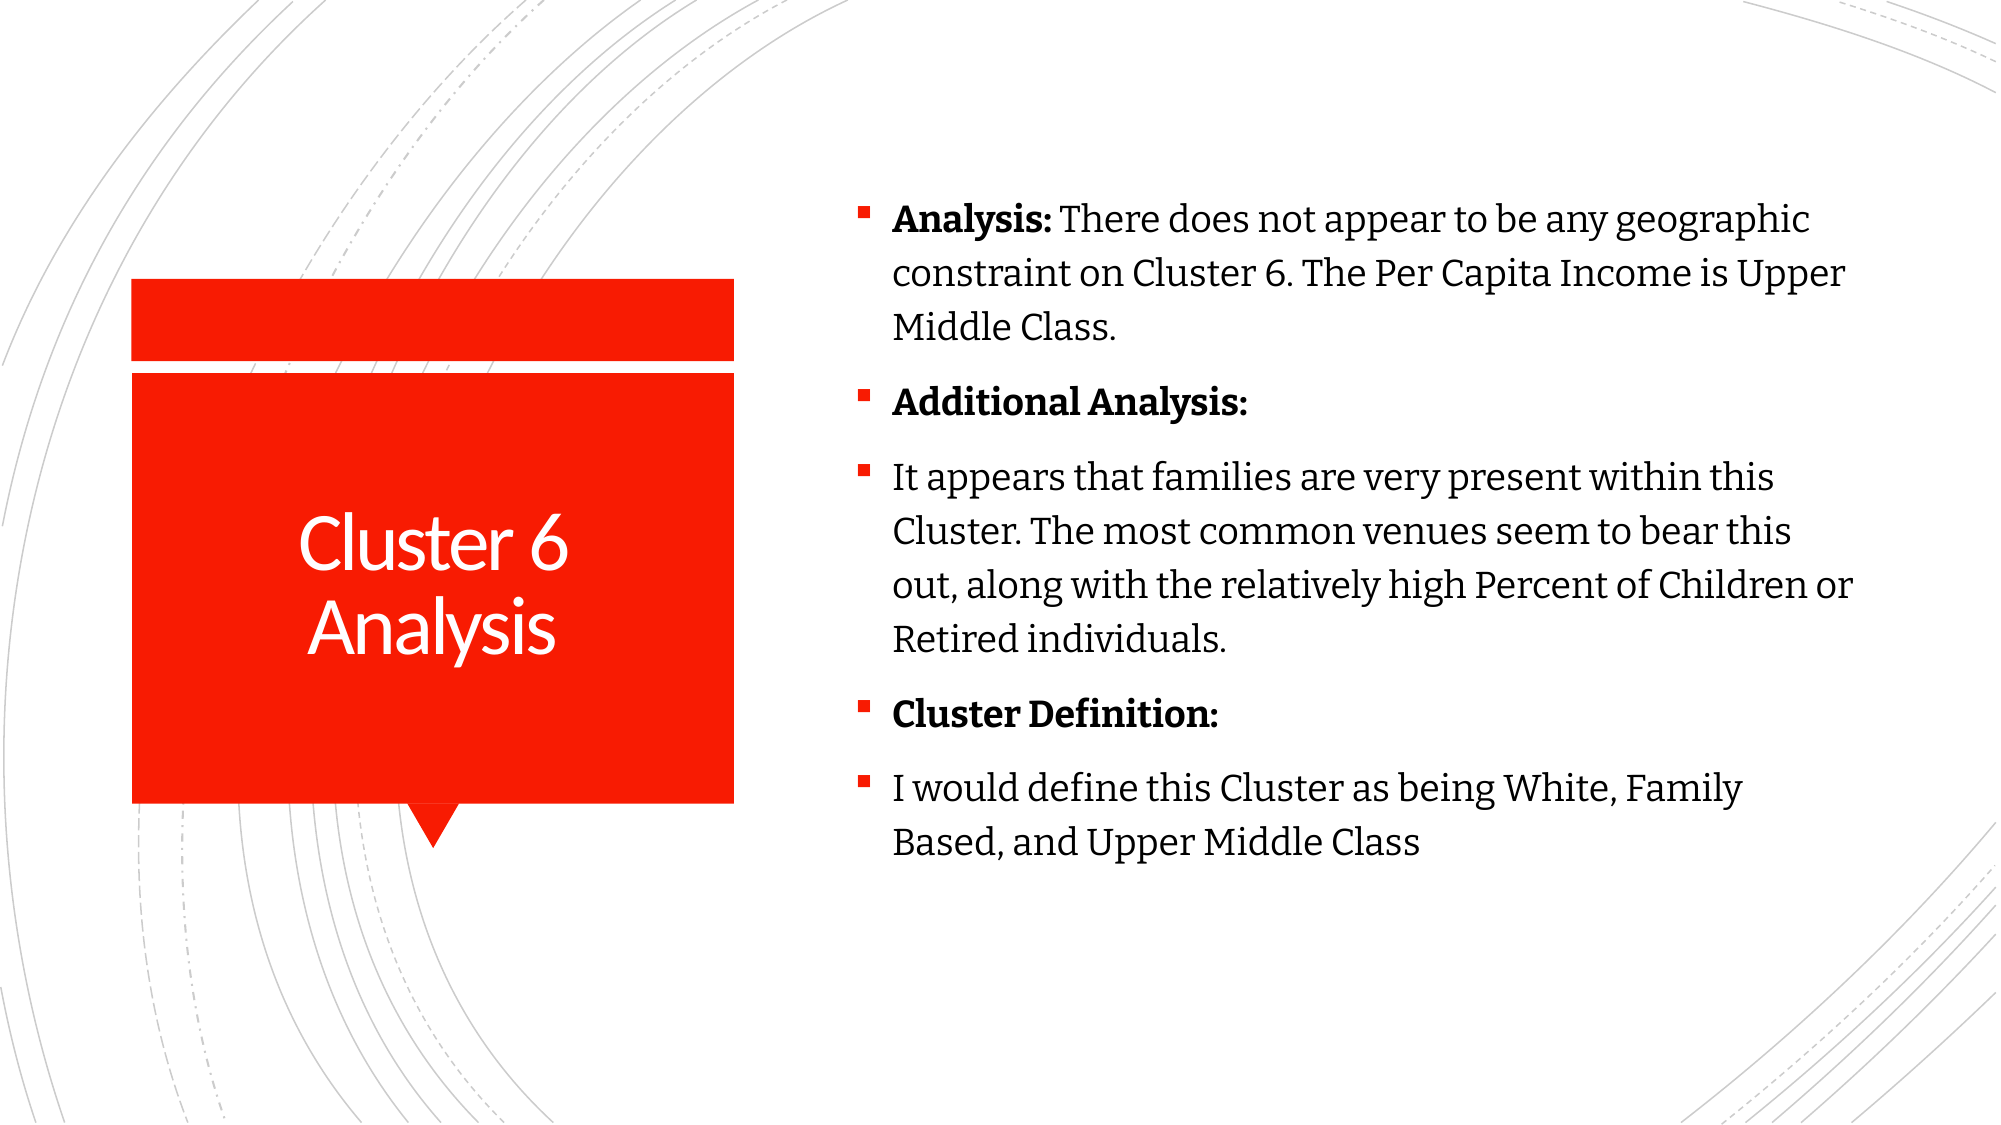

Analysis: There does not appear to be any geographic constraint on Cluster 6. The Per Capita Income is Upper Middle Class.
Additional Analysis:
It appears that families are very present within this Cluster. The most common venues seem to bear this out, along with the relatively high Percent of Children or Retired individuals.
Cluster Definition:
I would define this Cluster as being White, Family Based, and Upper Middle Class

# Cluster 6 Analysis